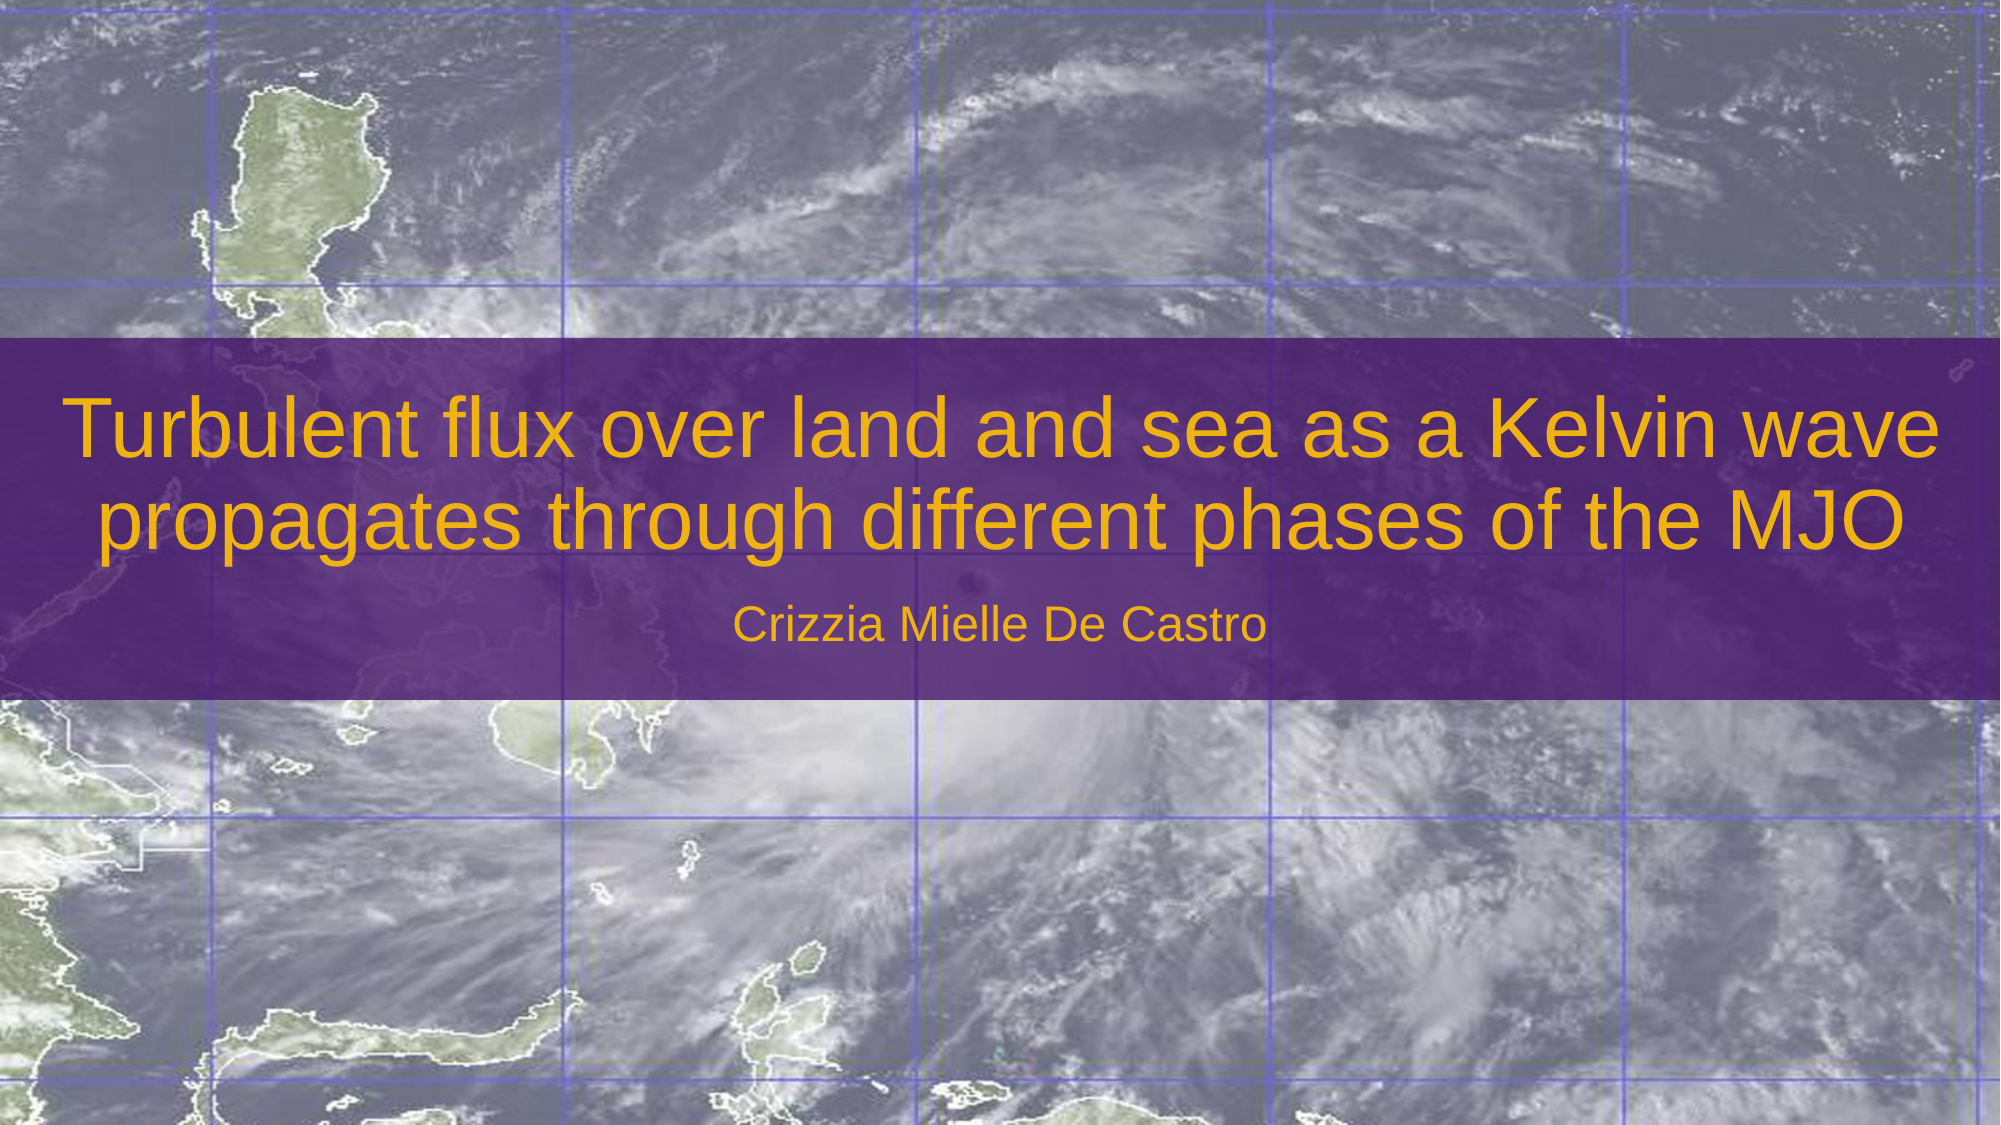

# Turbulent flux over land and sea as a Kelvin wave propagates through different phases of the MJO
Crizzia Mielle De Castro